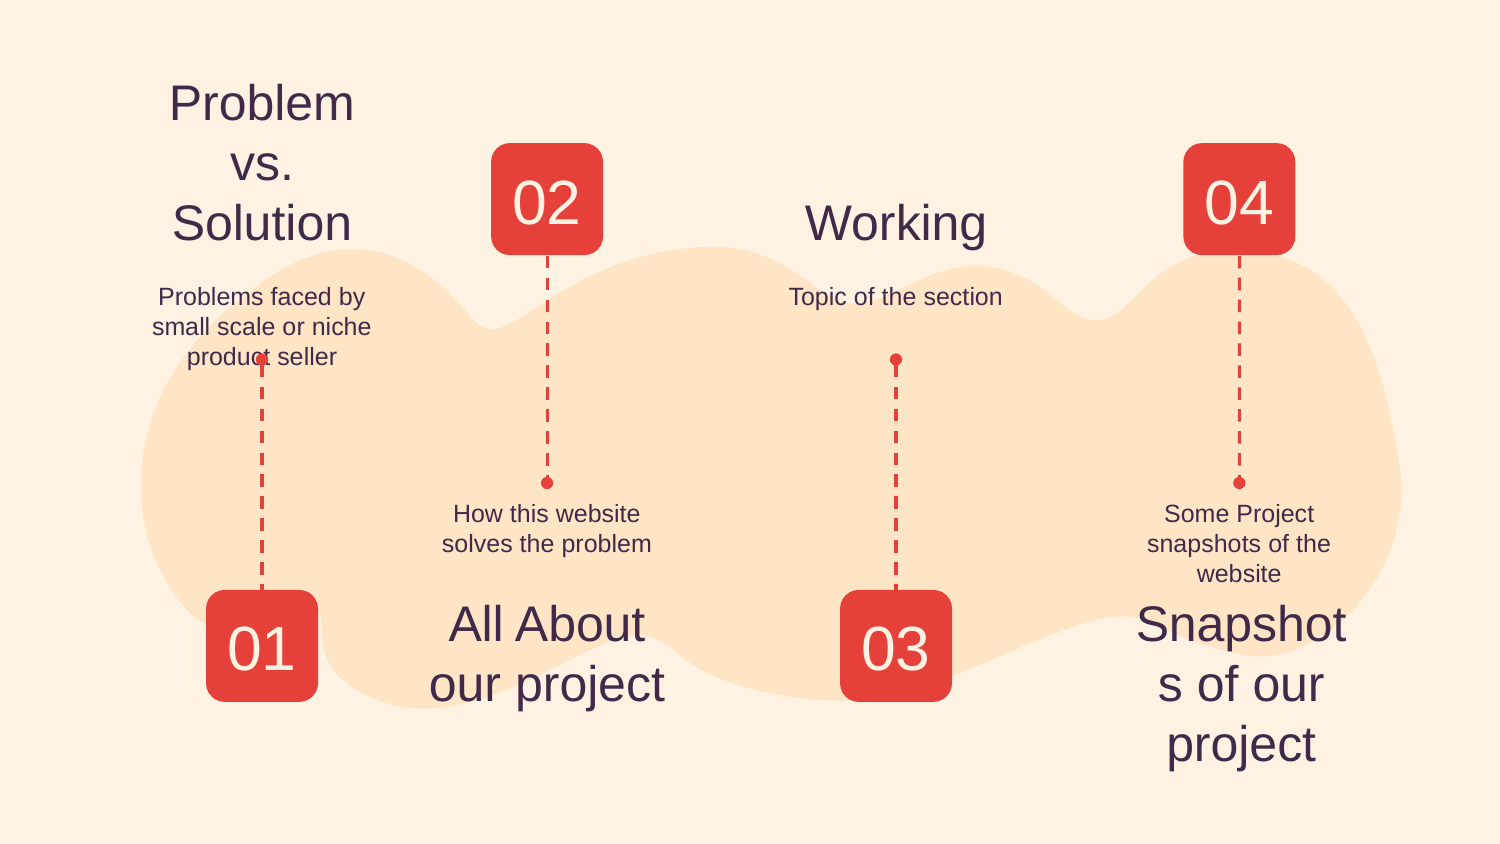

# Problem vs. Solution
Working
02
04
Problems faced by small scale or niche product seller
Topic of the section
How this website solves the problem
Some Project snapshots of the website
All About our project
Snapshots of our project

01
03